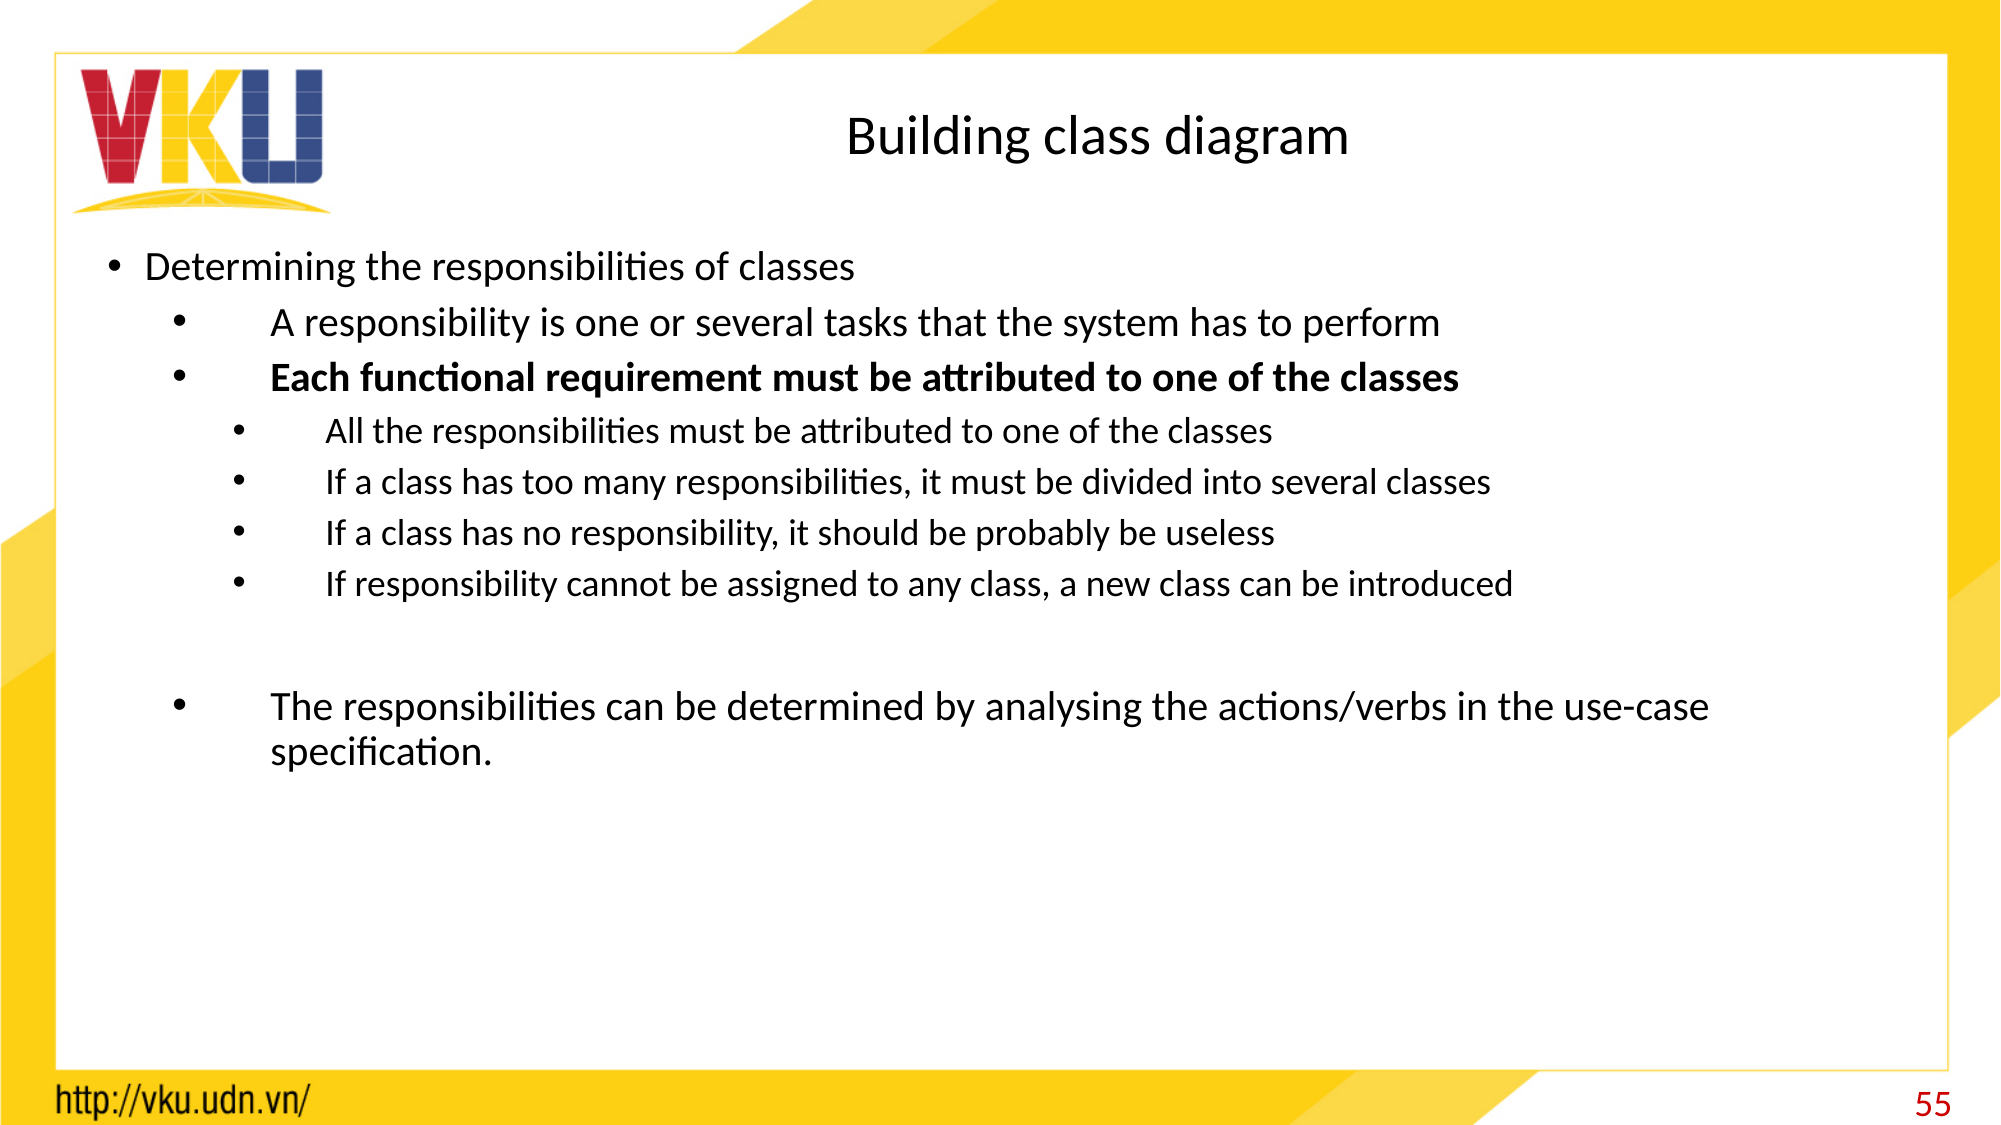

# Building class diagram
Determining the responsibilities of classes
A responsibility is one or several tasks that the system has to perform
Each functional requirement must be attributed to one of the classes
All the responsibilities must be attributed to one of the classes
If a class has too many responsibilities, it must be divided into several classes
If a class has no responsibility, it should be probably be useless
If responsibility cannot be assigned to any class, a new class can be introduced

The responsibilities can be determined by analysing the actions/verbs in the use-case specification.
55